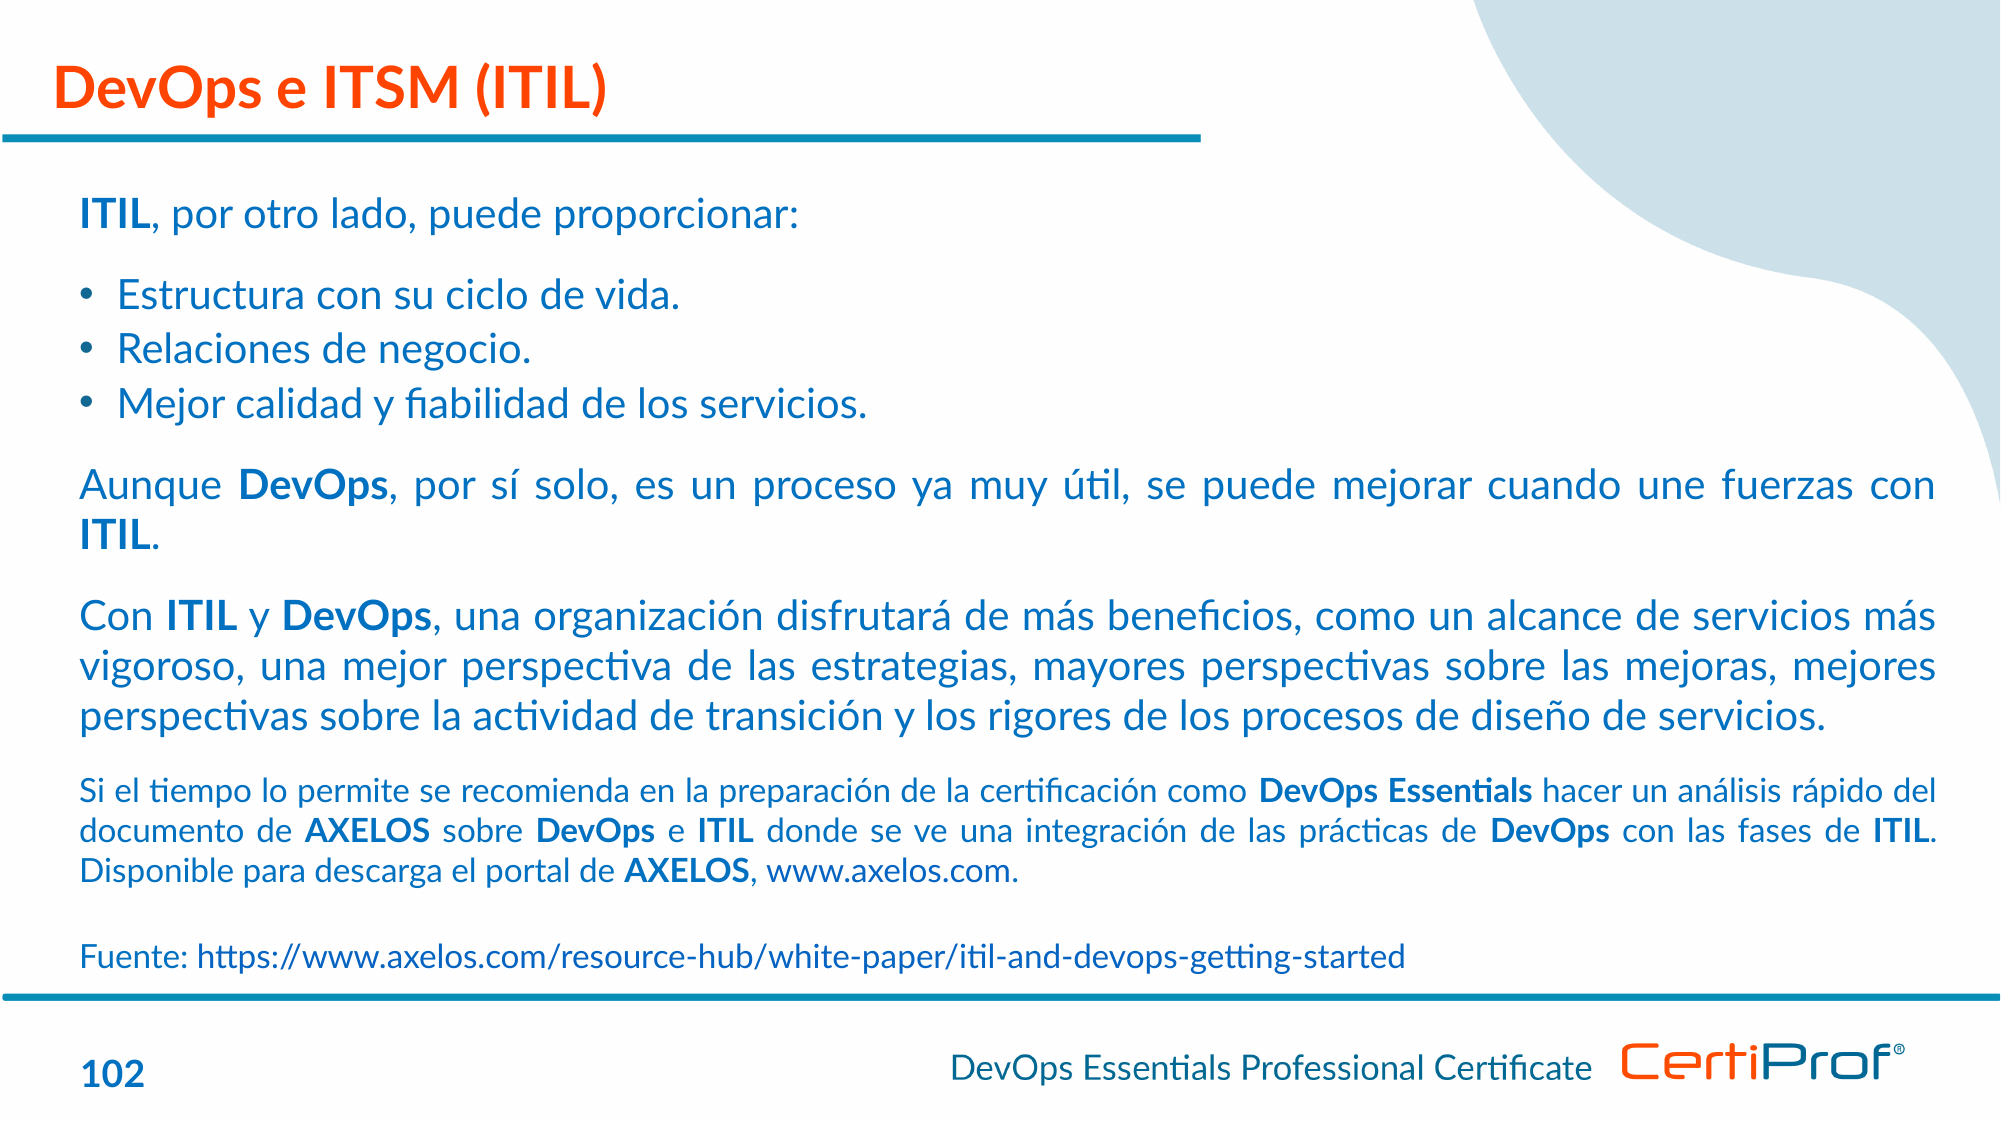

DevOps e ITSM (ITIL)
ITIL, por otro lado, puede proporcionar:

Estructura con su ciclo de vida.
Relaciones de negocio.
Mejor calidad y fiabilidad de los servicios.

Aunque DevOps, por sí solo, es un proceso ya muy útil, se puede mejorar cuando une fuerzas con ITIL.

Con ITIL y DevOps, una organización disfrutará de más beneficios, como un alcance de servicios más vigoroso, una mejor perspectiva de las estrategias, mayores perspectivas sobre las mejoras, mejores perspectivas sobre la actividad de transición y los rigores de los procesos de diseño de servicios.

Si el tiempo lo permite se recomienda en la preparación de la certificación como DevOps Essentials hacer un análisis rápido del documento de AXELOS sobre DevOps e ITIL donde se ve una integración de las prácticas de DevOps con las fases de ITIL. Disponible para descarga el portal de AXELOS, www.axelos.com.

Fuente: https://www.axelos.com/resource-hub/white-paper/itil-and-devops-getting-started